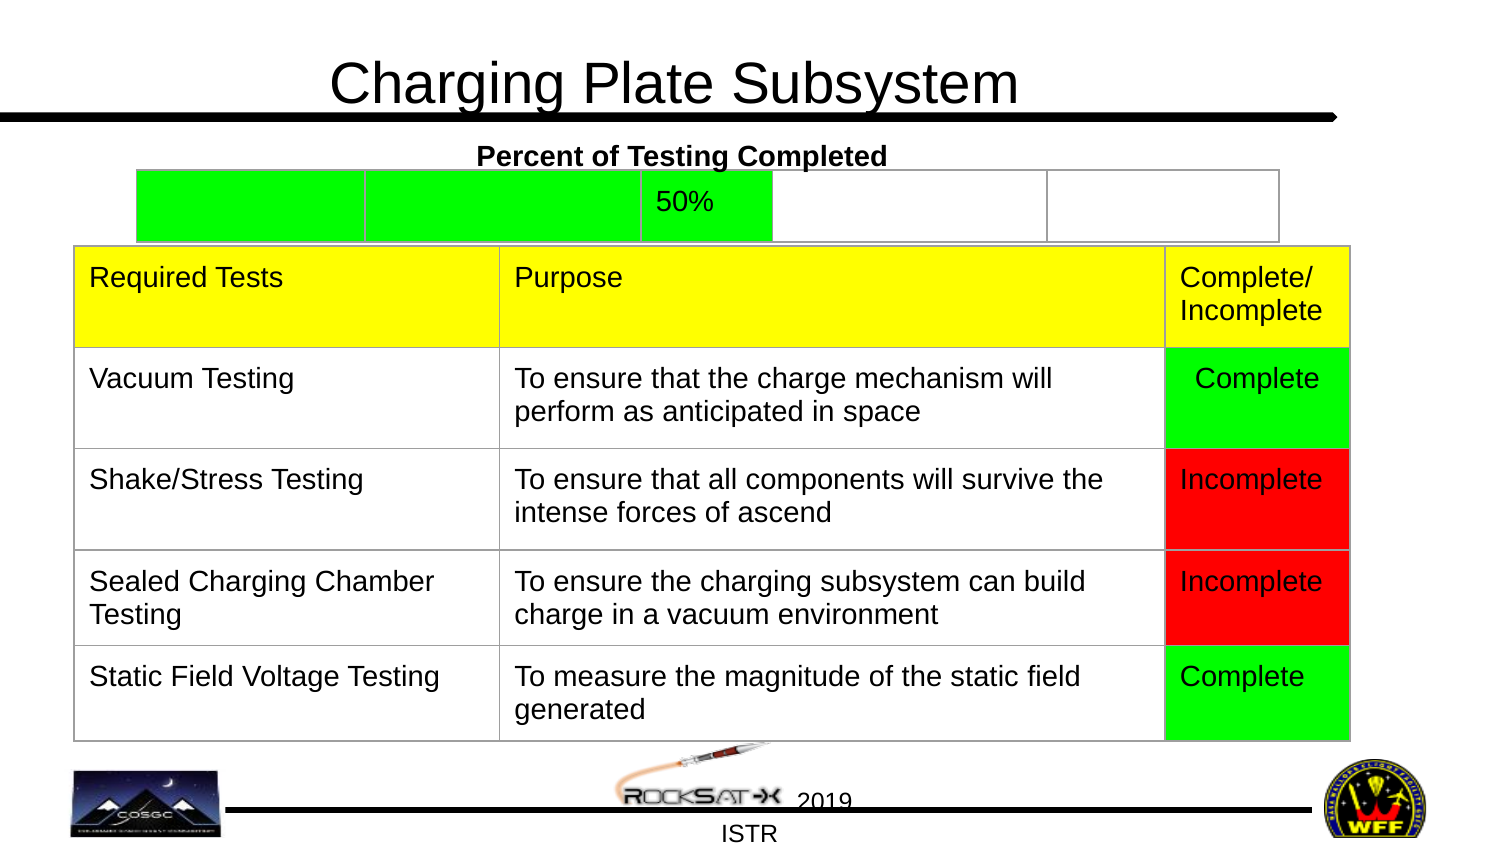

# Charging Plate Subsystem
Percent of Testing Completed
|  |  | 50% |  |  |
| --- | --- | --- | --- | --- |
| Required Tests | Purpose | Complete/ Incomplete |
| --- | --- | --- |
| Vacuum Testing | To ensure that the charge mechanism will perform as anticipated in space | Complete |
| Shake/Stress Testing | To ensure that all components will survive the intense forces of ascend | Incomplete |
| Sealed Charging Chamber Testing | To ensure the charging subsystem can build charge in a vacuum environment | Incomplete |
| Static Field Voltage Testing | To measure the magnitude of the static field generated | Complete |